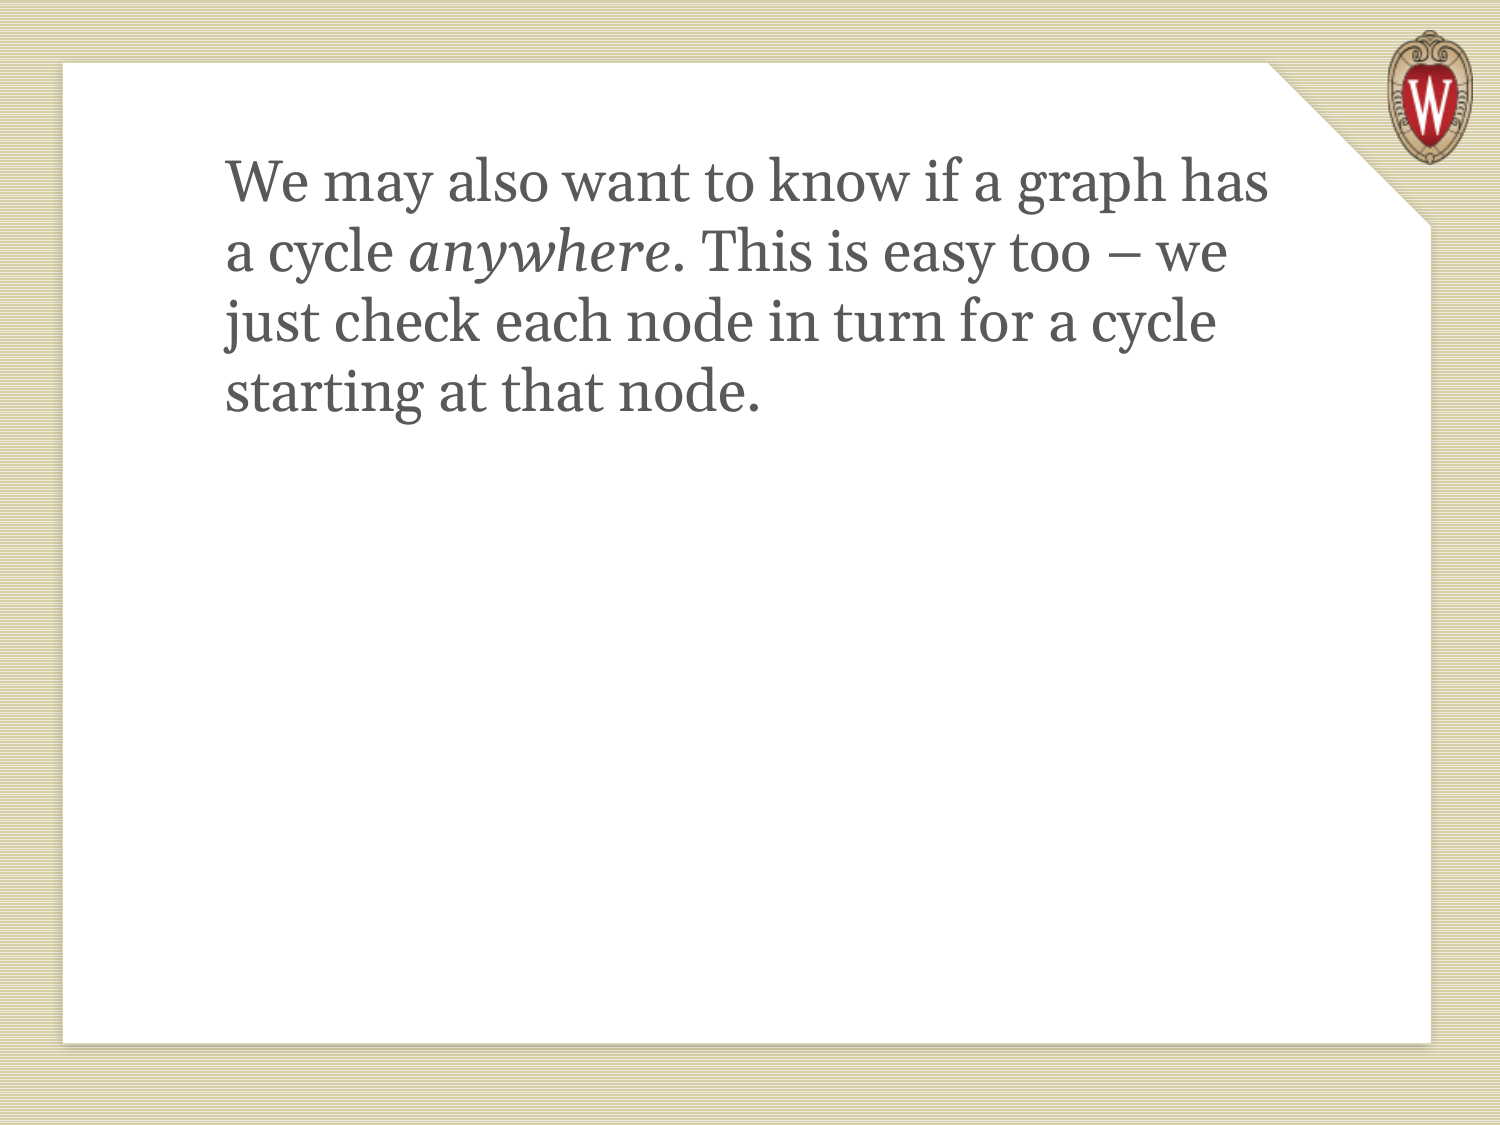

We may also want to know if a graph has a cycle anywhere. This is easy too – we just check each node in turn for a cycle starting at that node.